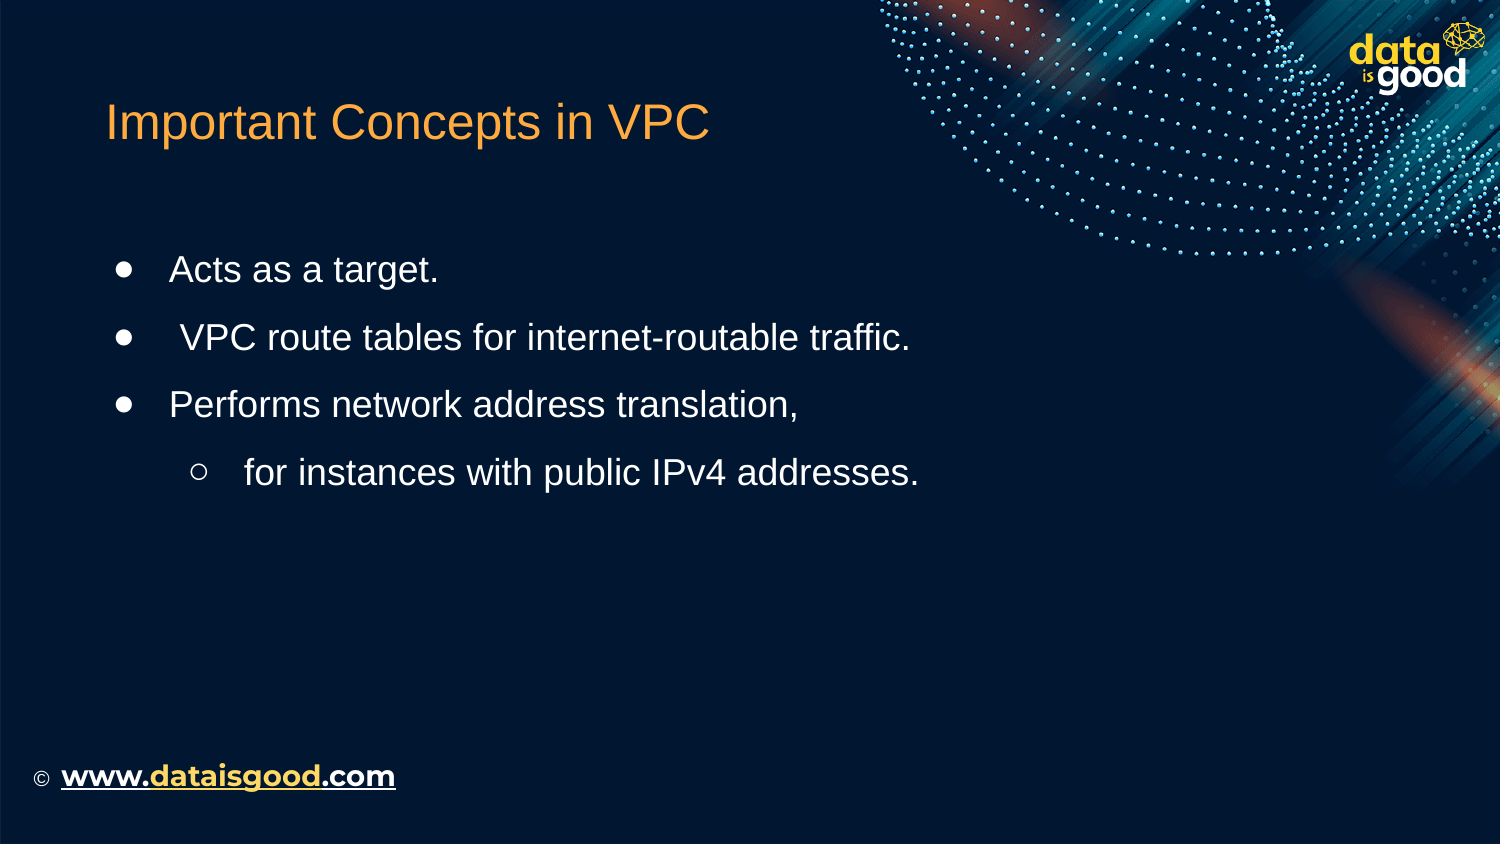

# Important Concepts in VPC
Acts as a target.
 VPC route tables for internet-routable traffic.
Performs network address translation,
for instances with public IPv4 addresses.